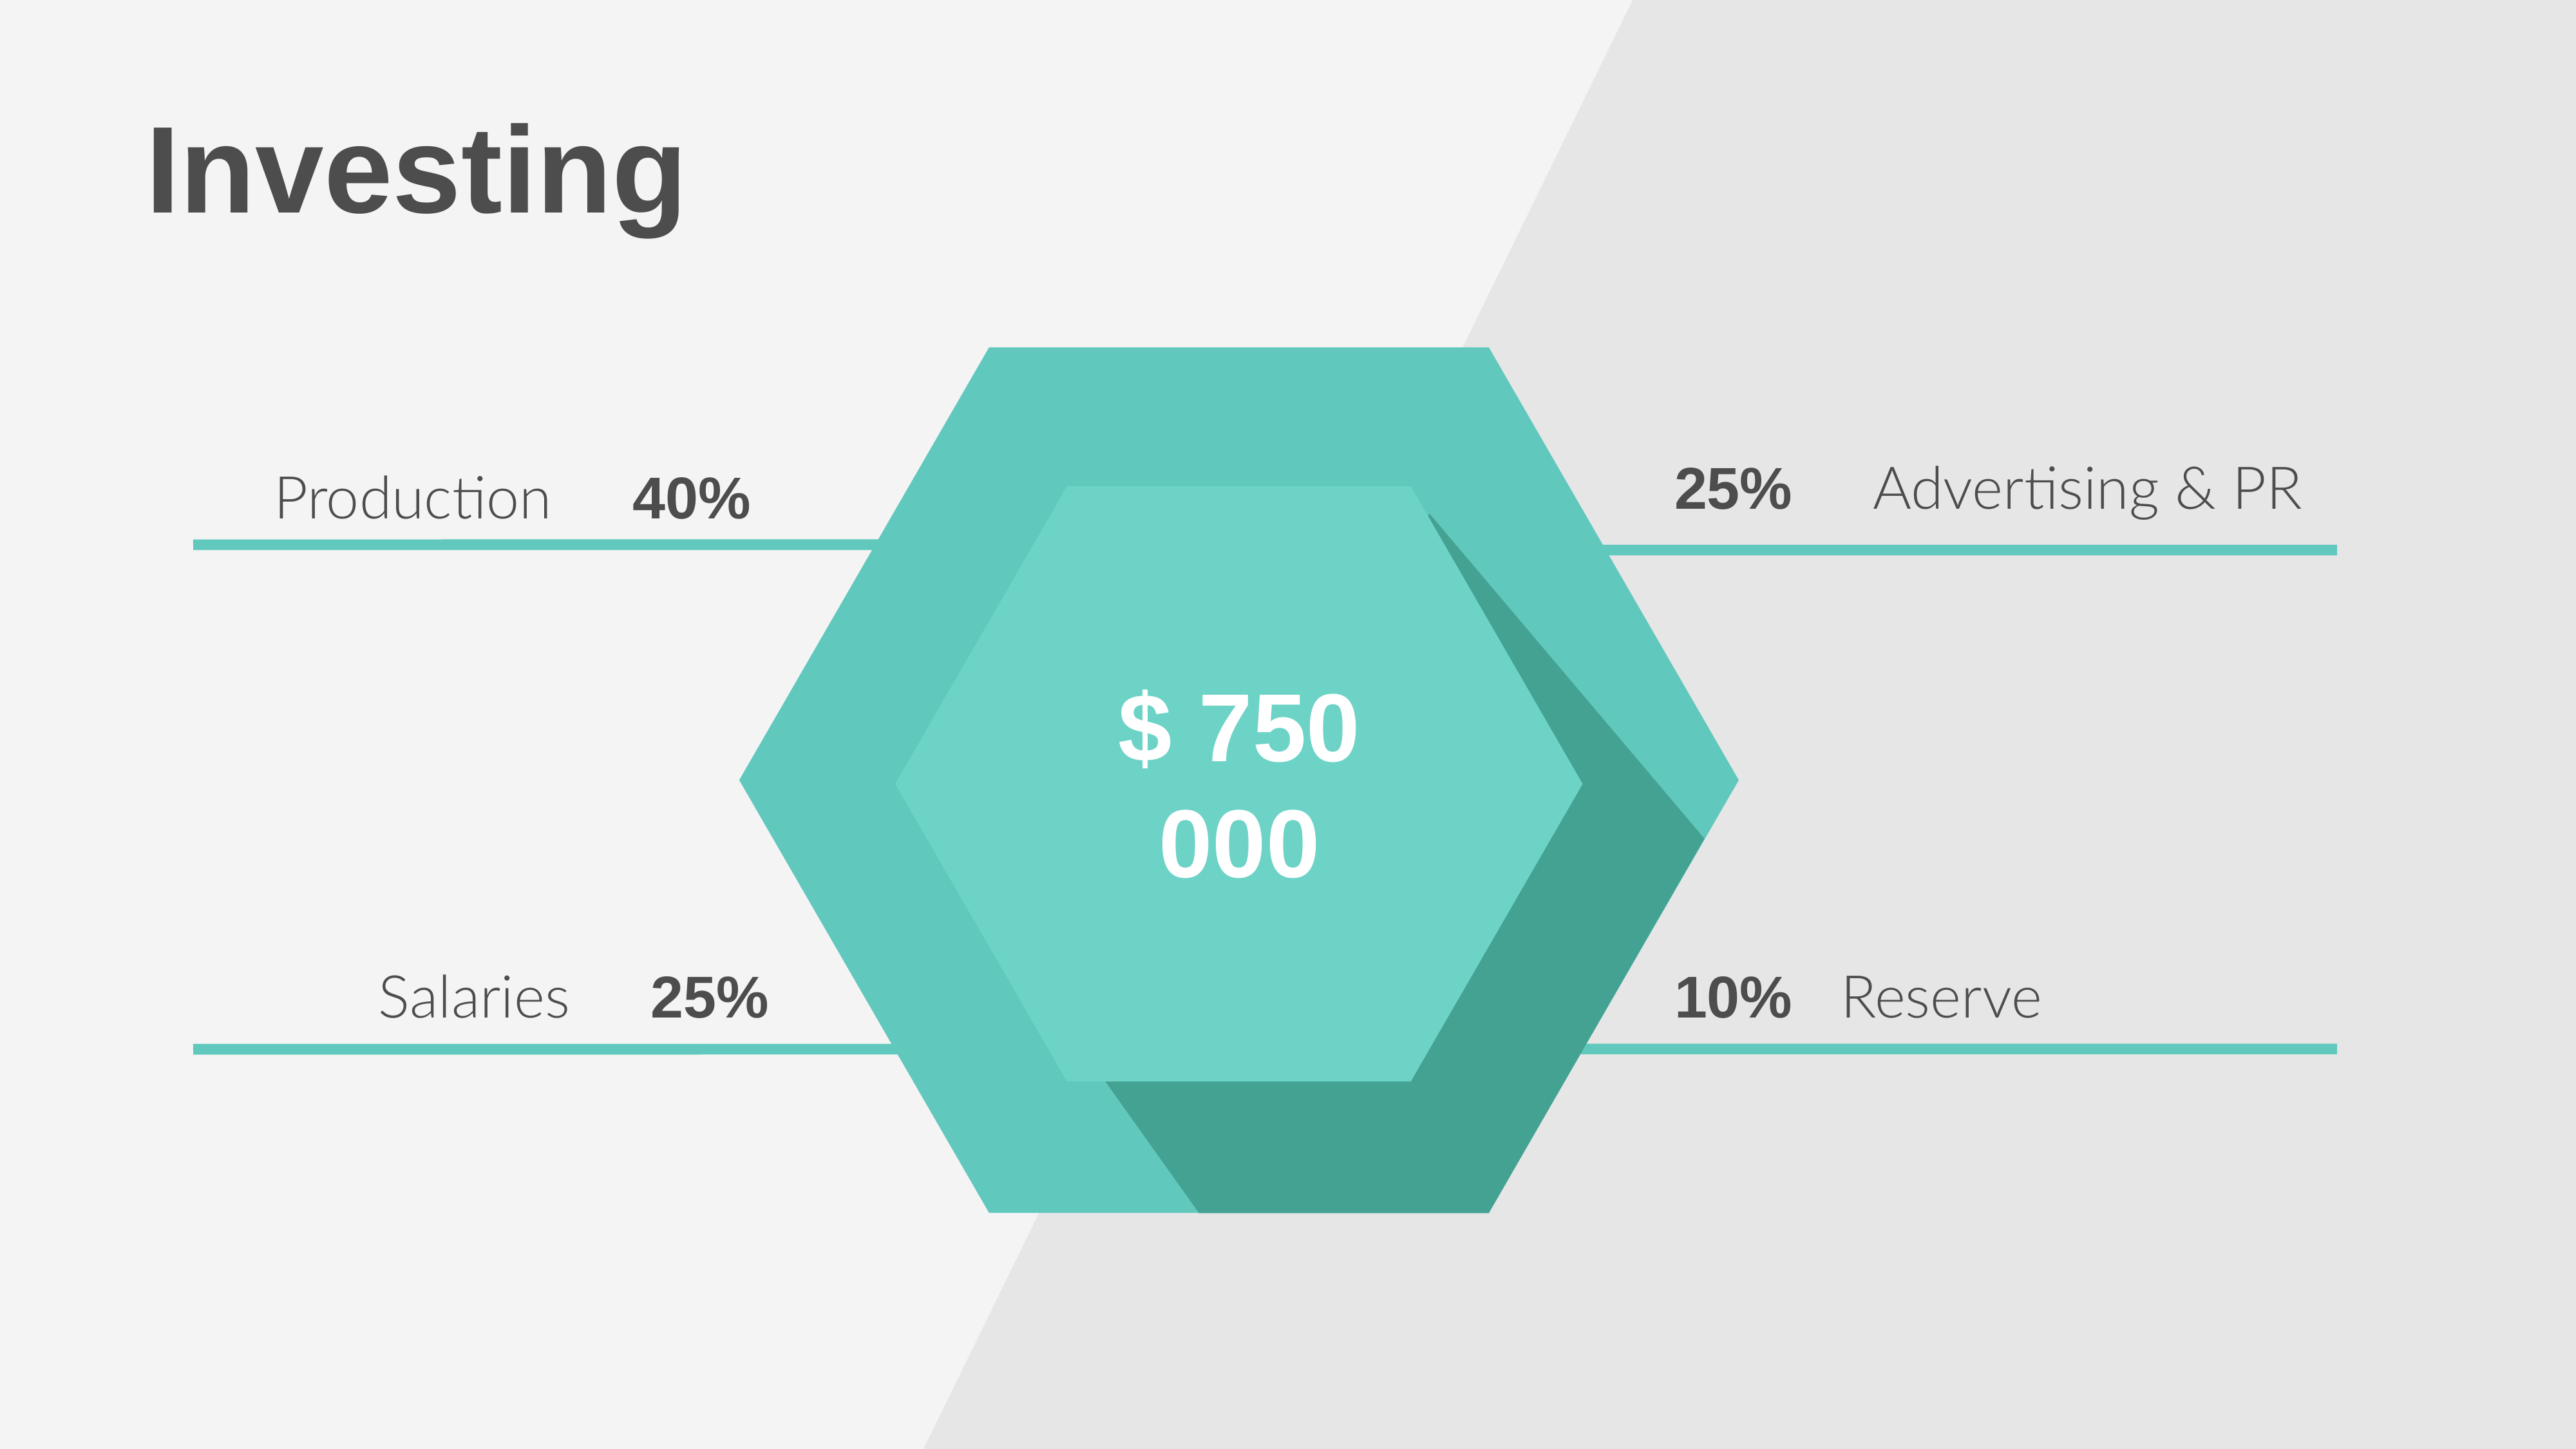

Investing

25%     Advertising & PR
Production     40%

$ 750 000
Salaries     25%
10%   Reserve